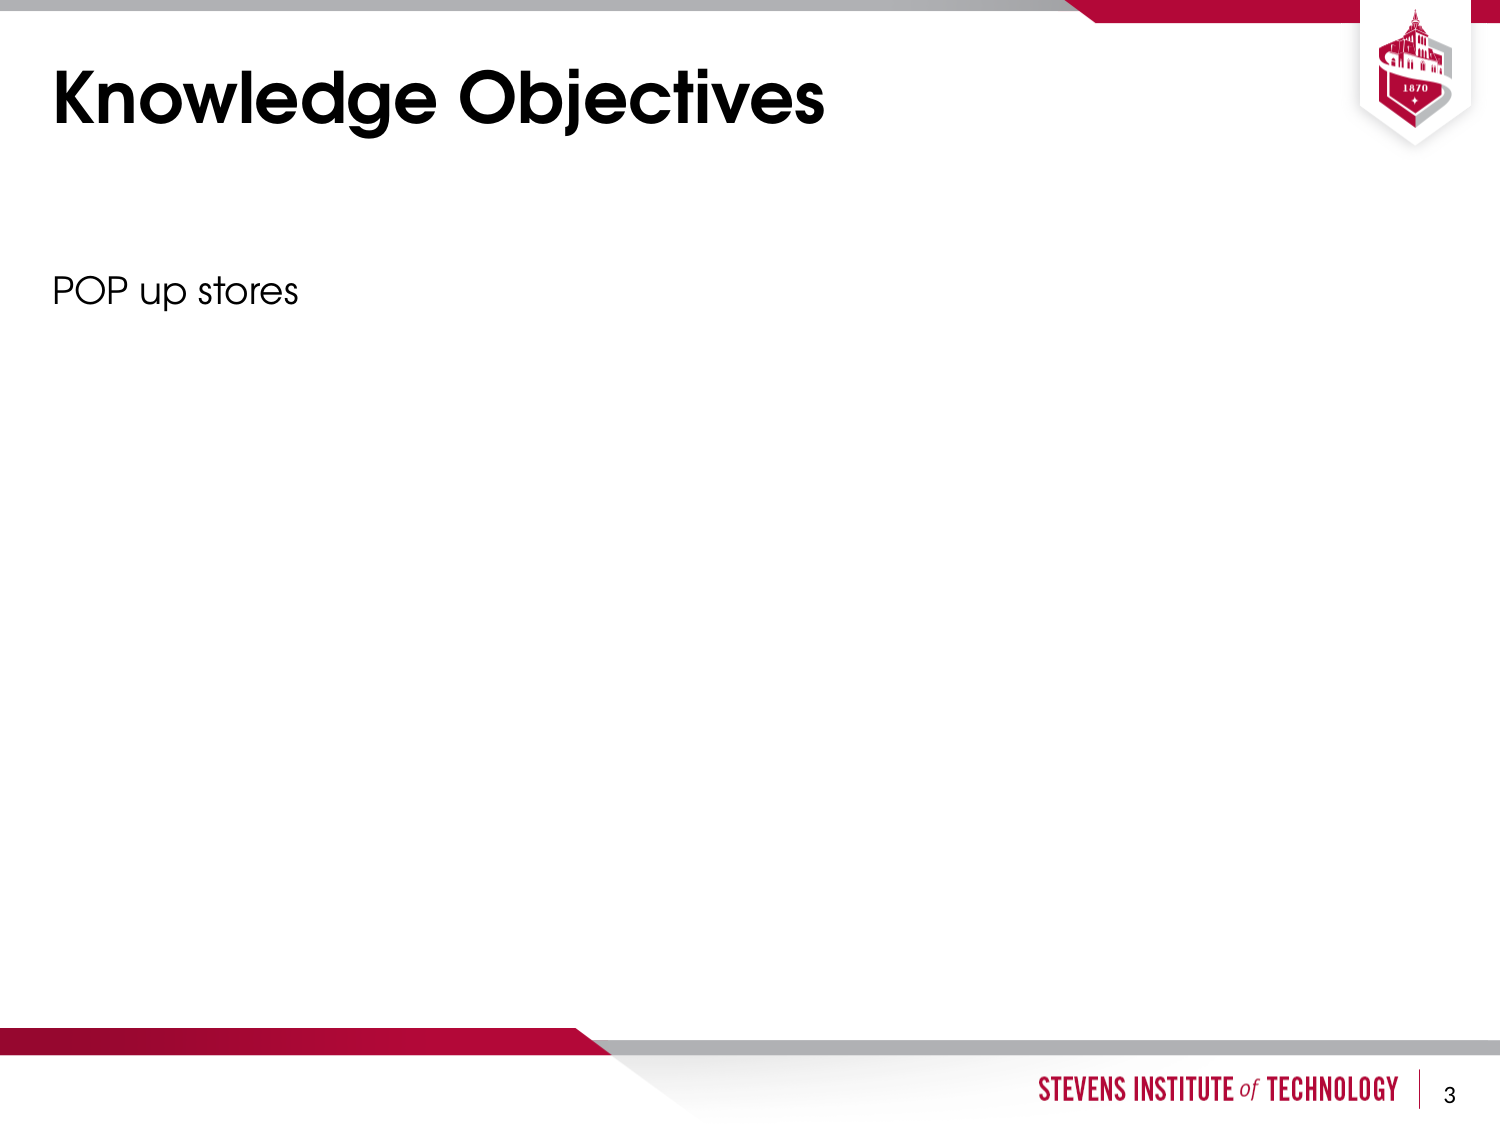

# Knowledge Objectives
POP up stores

3